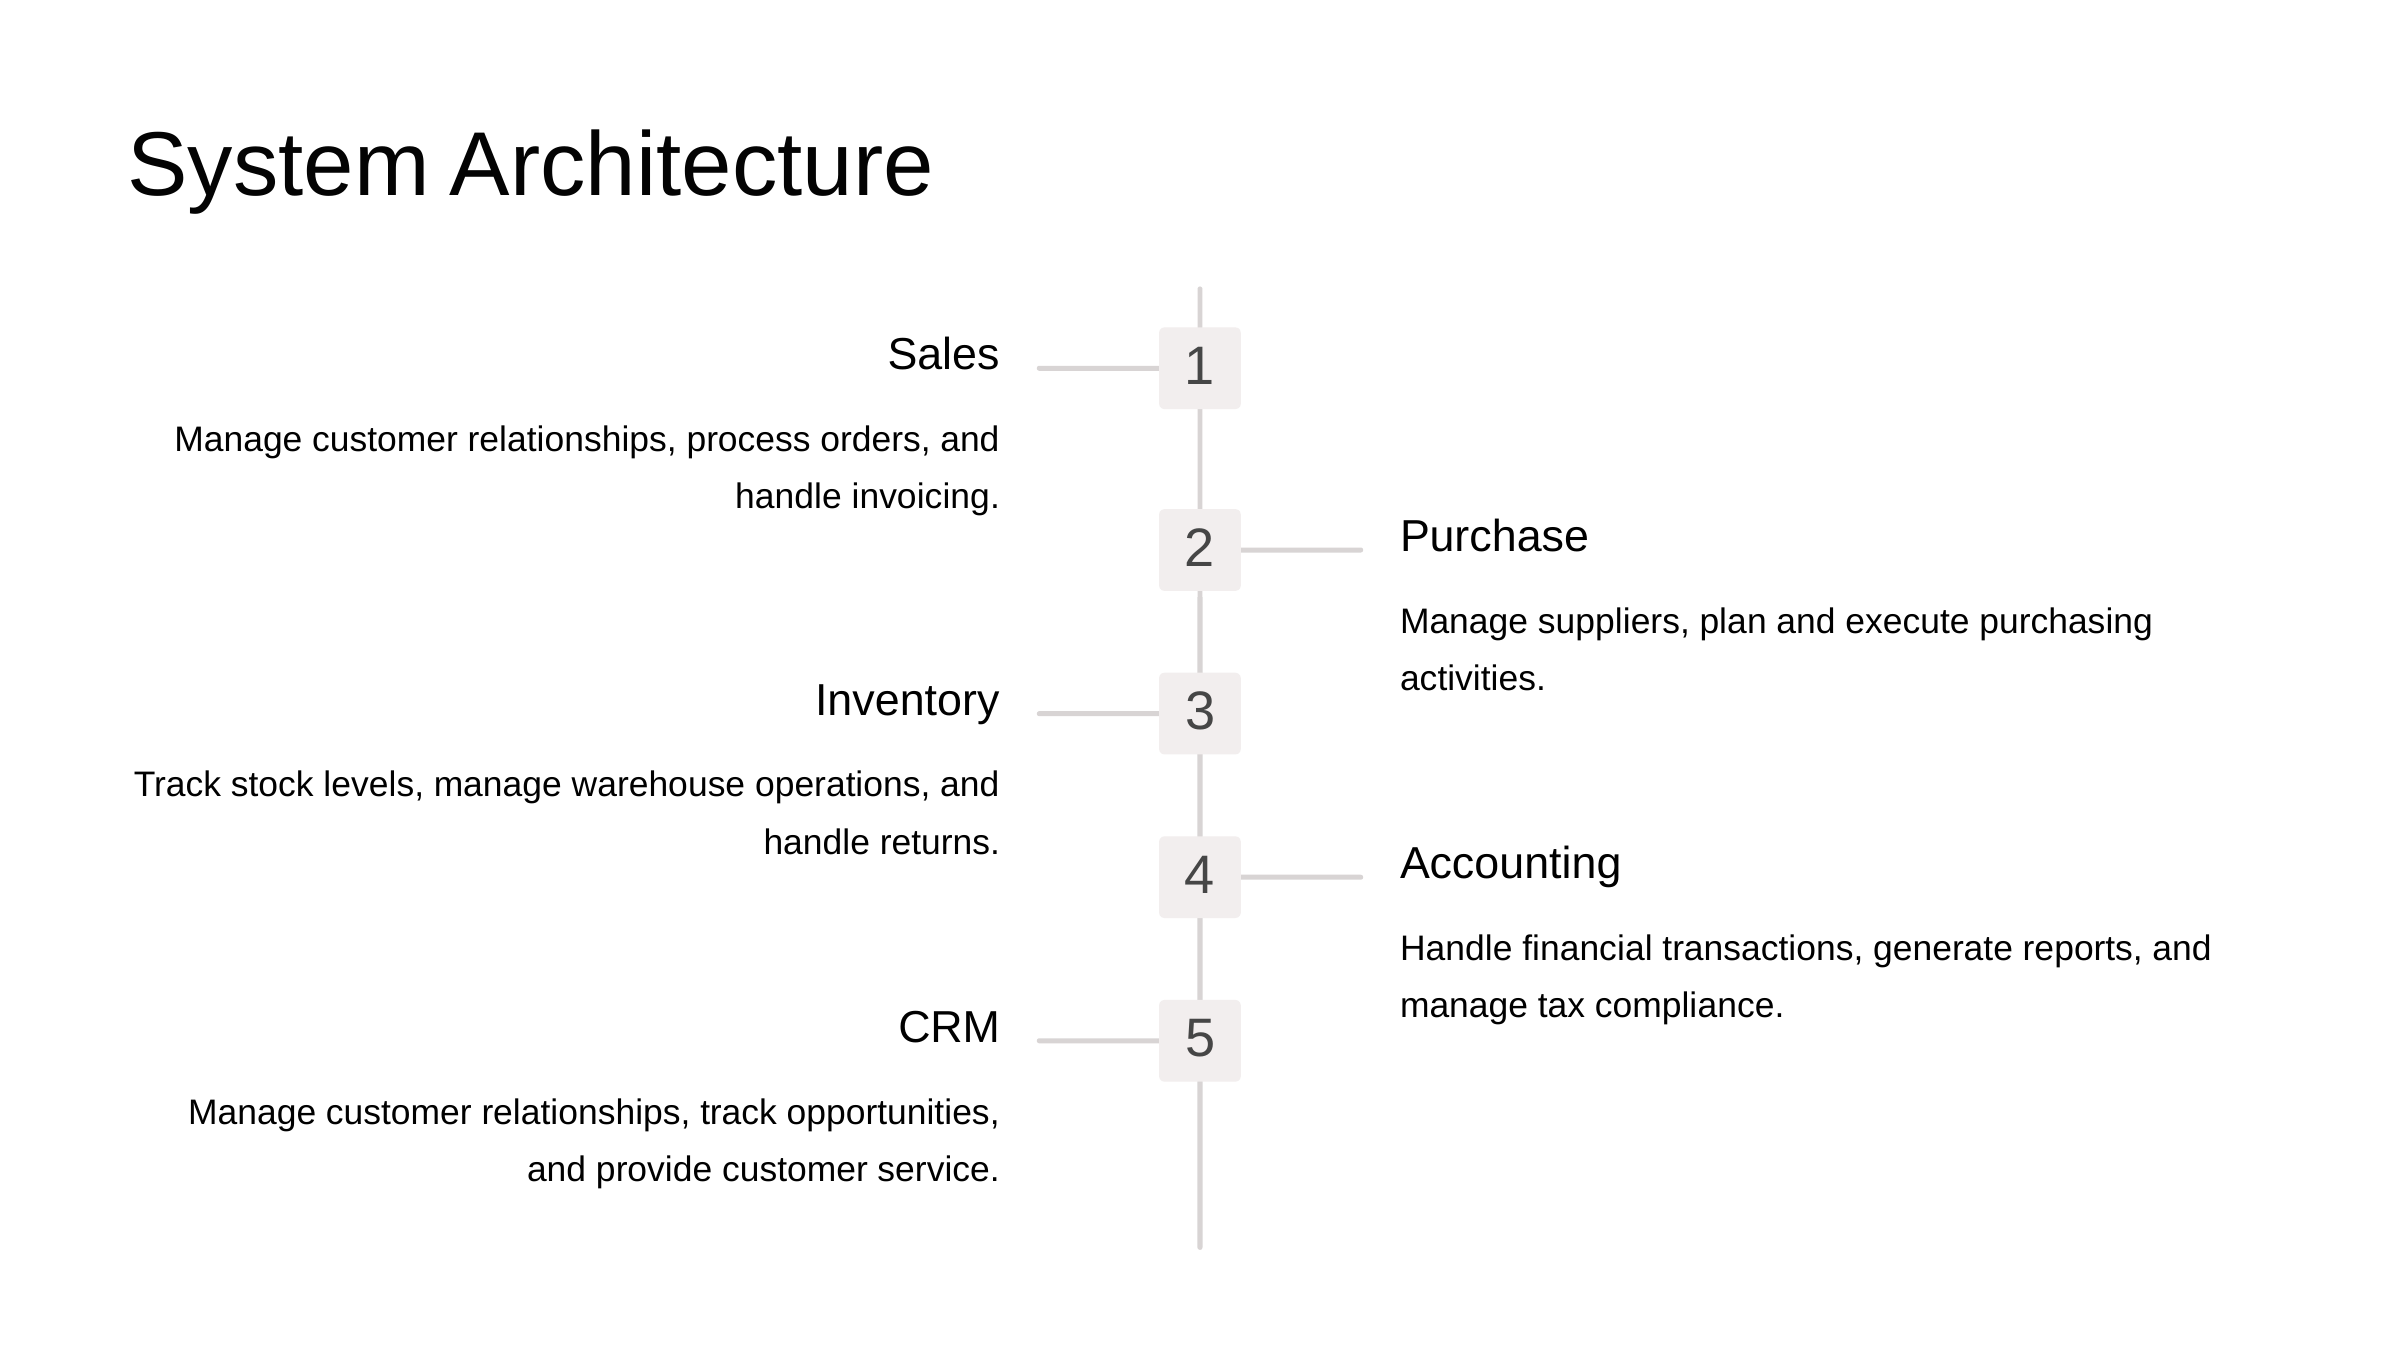

System Architecture

Sales

1

Manage customer relationships, process orders, and handle invoicing.
Purchase

2

Manage suppliers, plan and execute purchasing activities.
Inventory

3

Track stock levels, manage warehouse operations, and handle returns.
Accounting

4

Handle financial transactions, generate reports, and manage tax compliance.
CRM

5

Manage customer relationships, track opportunities, and provide customer service.